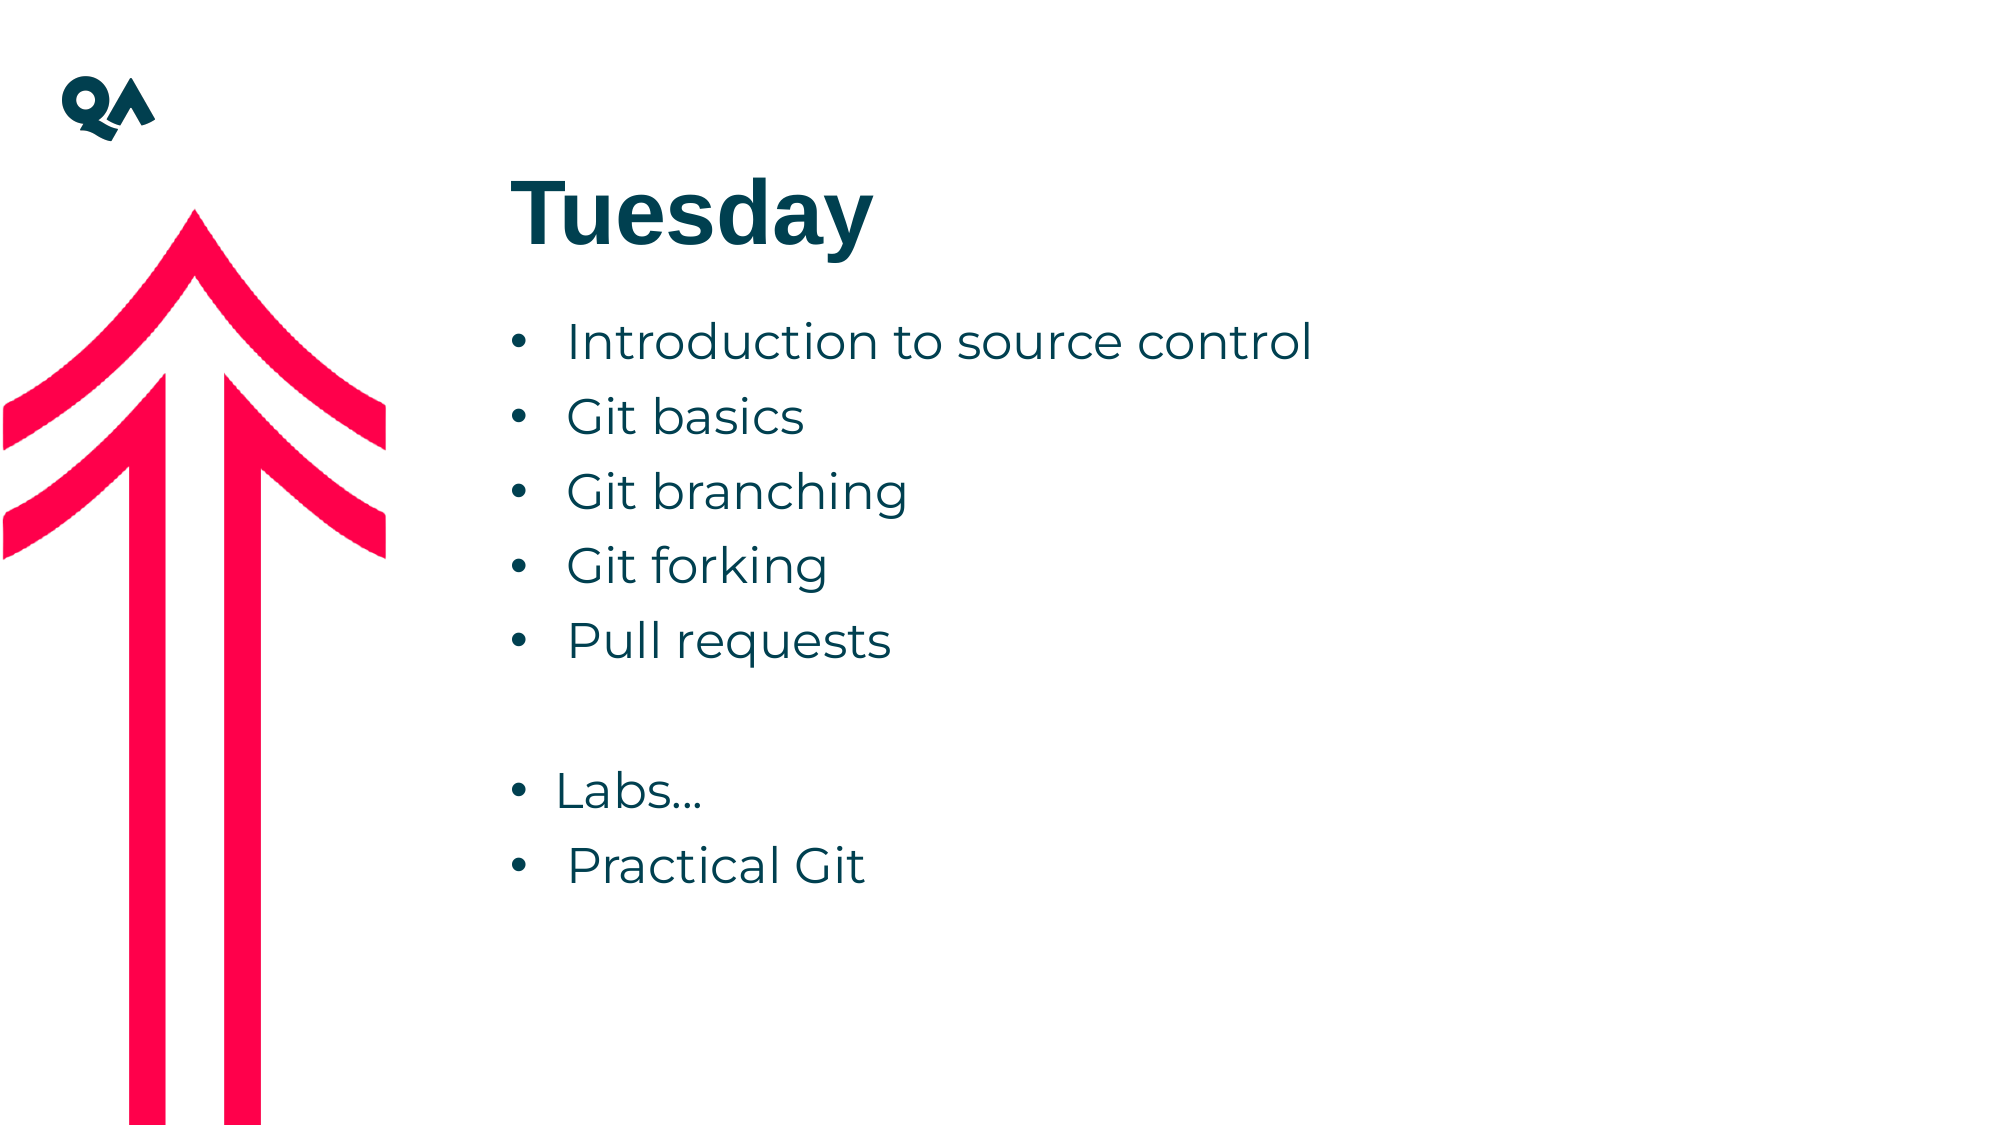

Tuesday
Introduction to source control
Git basics
Git branching
Git forking
Pull requests

Labs...
Practical Git